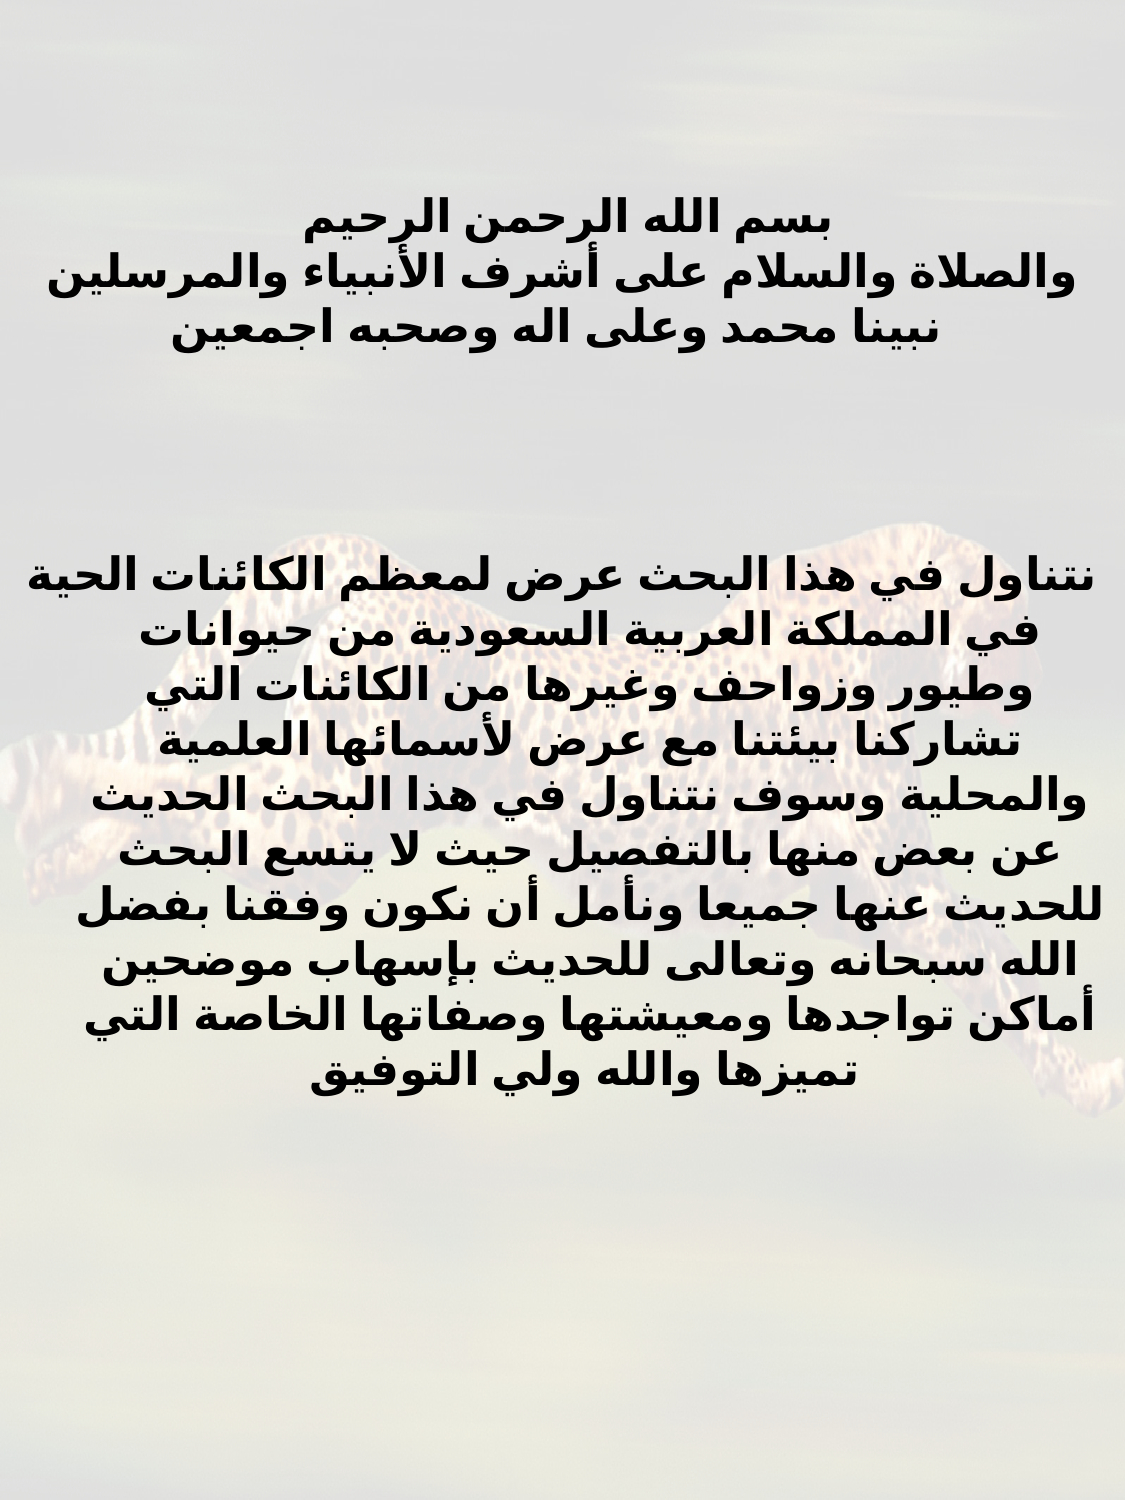

# بسم الله الرحمن الرحيم والصلاة والسلام على أشرف الأنبياء والمرسلين نبينا محمد وعلى اله وصحبه اجمعين
نتناول في هذا البحث عرض لمعظم الكائنات الحية في المملكة العربية السعودية من حيوانات وطيور وزواحف وغيرها من الكائنات التي تشاركنا بيئتنا مع عرض لأسمائها العلمية والمحلية وسوف نتناول في هذا البحث الحديث عن بعض منها بالتفصيل حيث لا يتسع البحث للحديث عنها جميعا ونأمل أن نكون وفقنا بفضل الله سبحانه وتعالى للحديث بإسهاب موضحين أماكن تواجدها ومعيشتها وصفاتها الخاصة التي تميزها والله ولي التوفيق